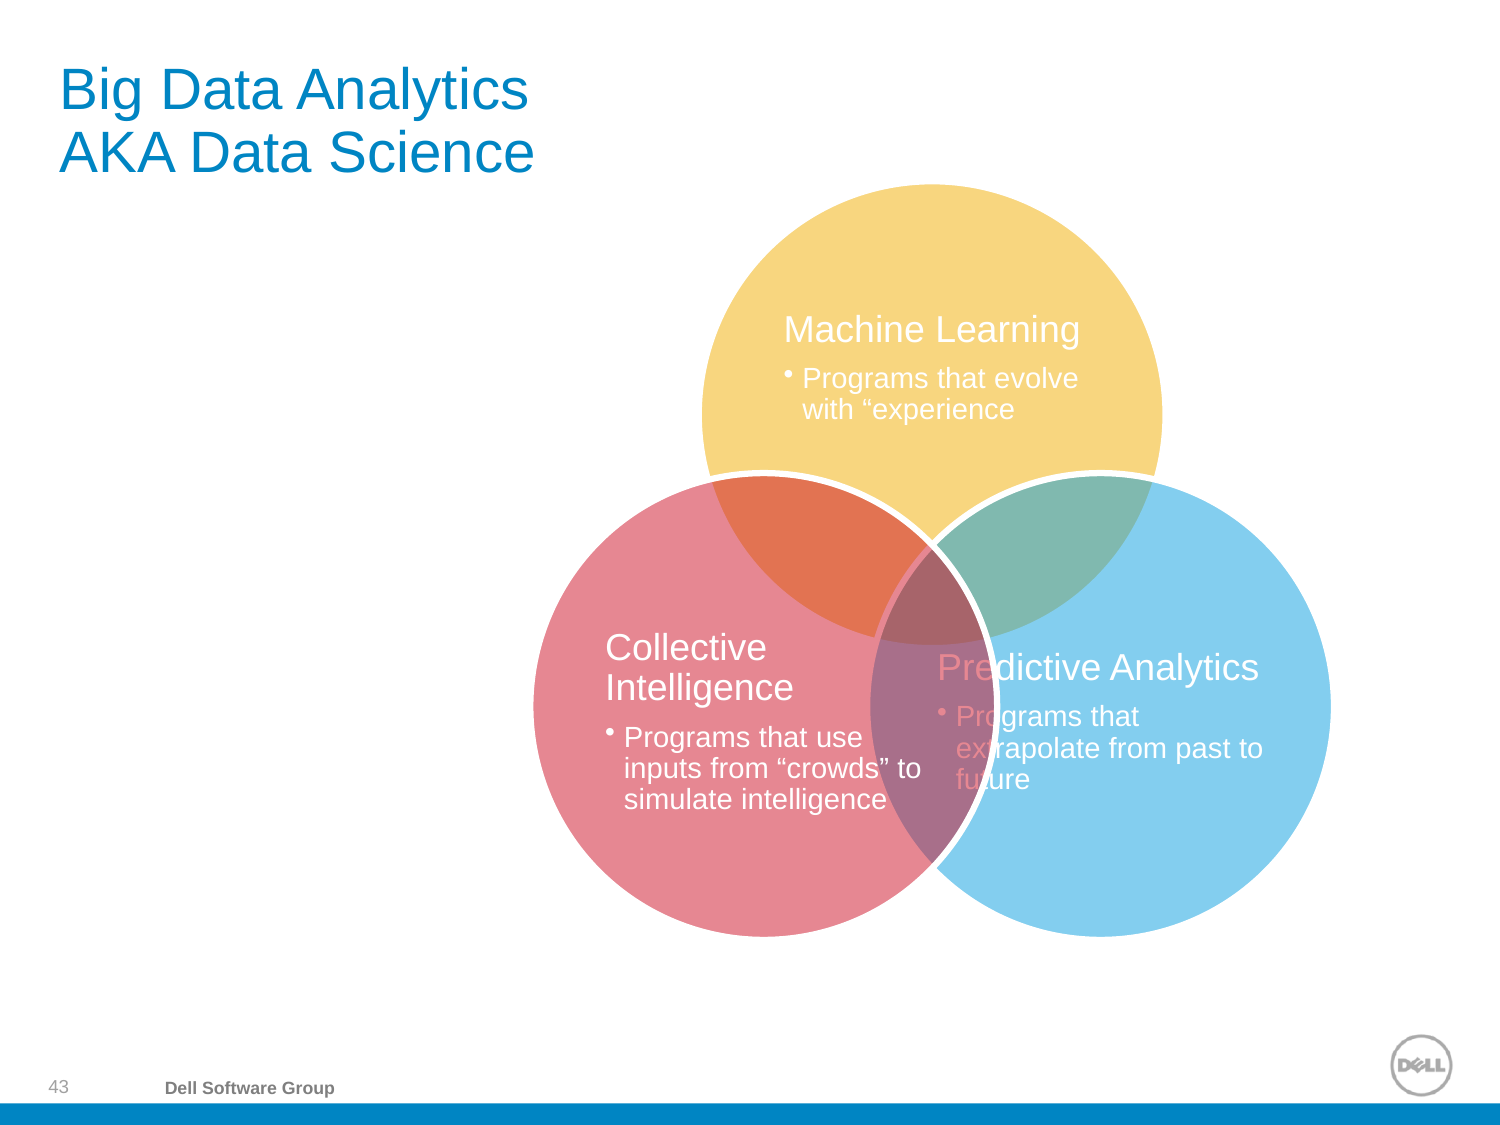

# Big Data Analytics AKA Data Science

Machine Learning
Programs that evolve with “experience
Predictive Analytics
Programs that extrapolate from past to future
Collective Intelligence
Programs that use inputs from “crowds” to simulate intelligence